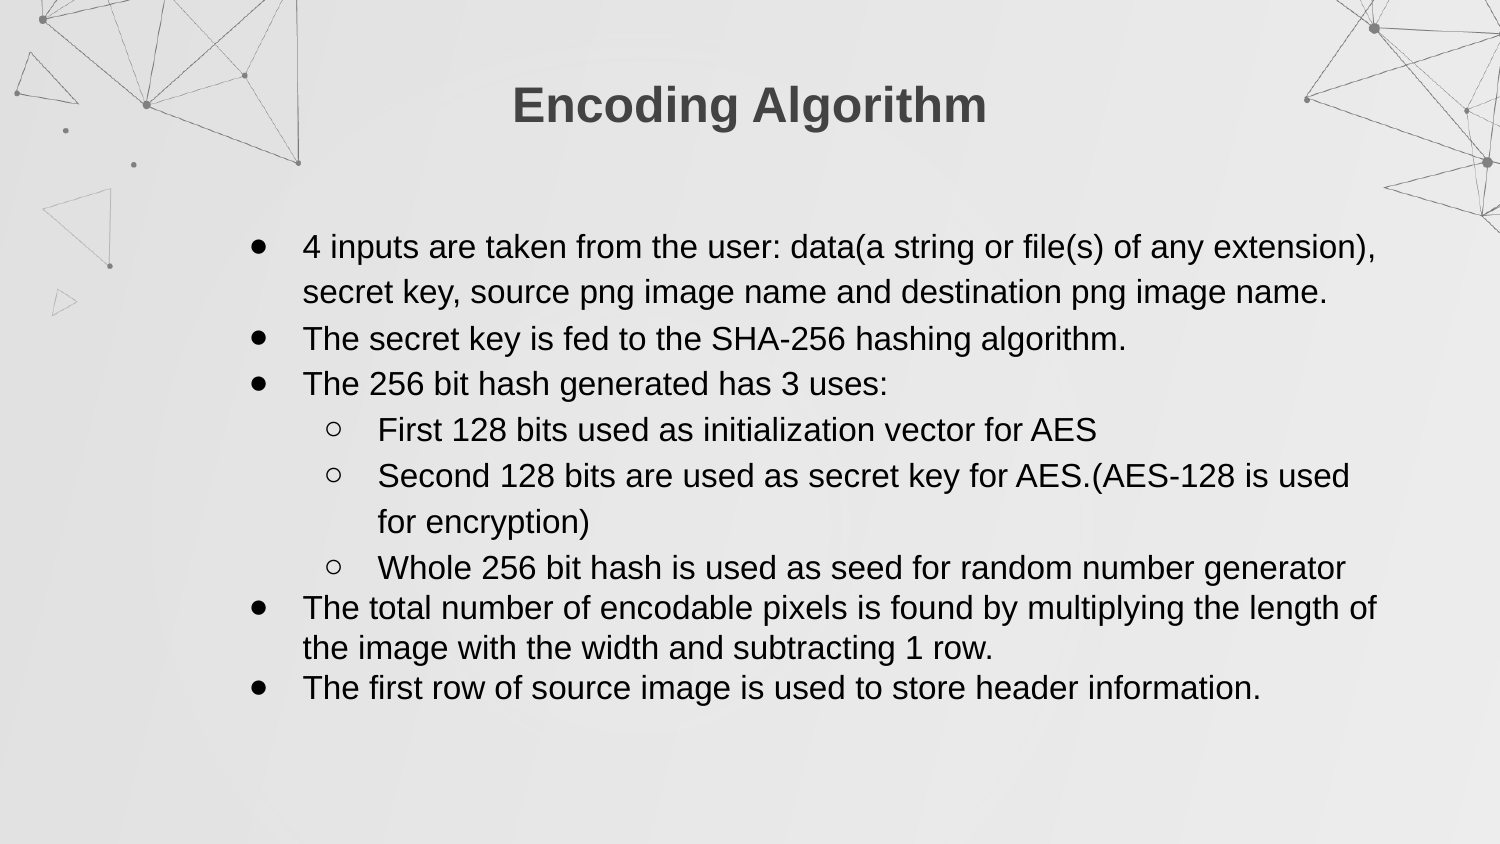

Encoding Algorithm
4 inputs are taken from the user: data(a string or file(s) of any extension), secret key, source png image name and destination png image name.
The secret key is fed to the SHA-256 hashing algorithm.
The 256 bit hash generated has 3 uses:
First 128 bits used as initialization vector for AES
Second 128 bits are used as secret key for AES.(AES-128 is used for encryption)
Whole 256 bit hash is used as seed for random number generator
The total number of encodable pixels is found by multiplying the length of the image with the width and subtracting 1 row.
The first row of source image is used to store header information.